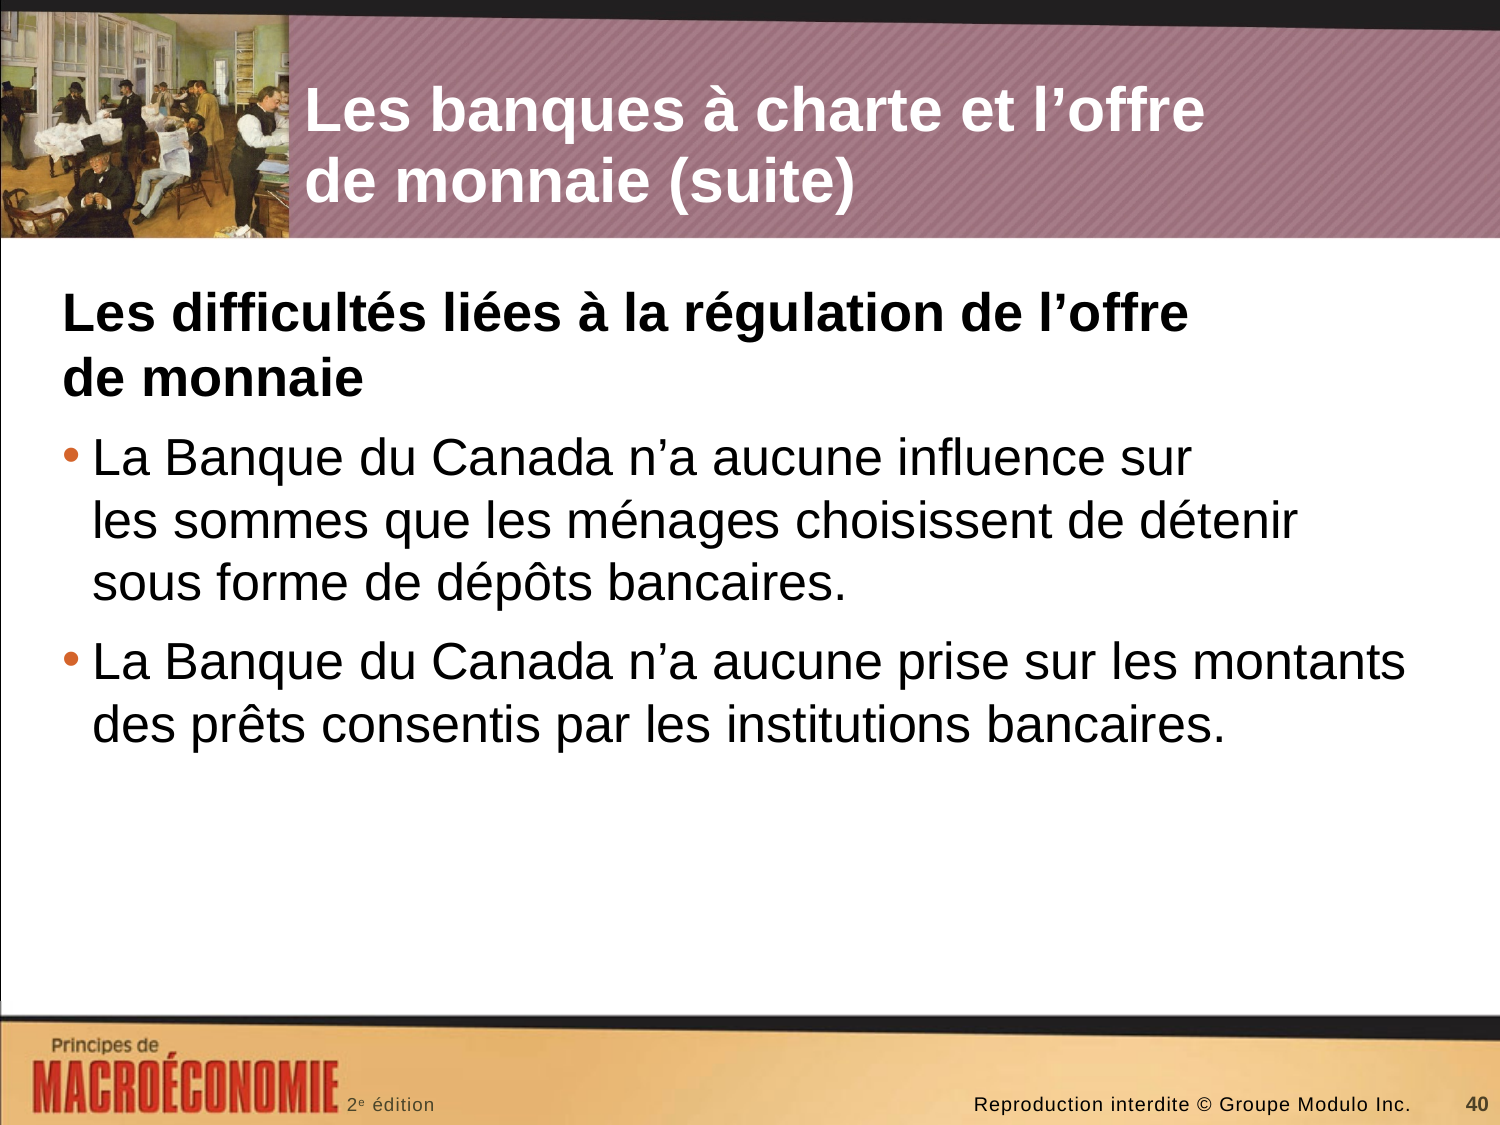

# Les banques à charte et l’offre de monnaie (suite)
Les difficultés liées à la régulation de l’offre             de monnaie
La Banque du Canada n’a aucune influence sur             les sommes que les ménages choisissent de détenir   sous forme de dépôts bancaires.
La Banque du Canada n’a aucune prise sur les montants des prêts consentis par les institutions bancaires.
40